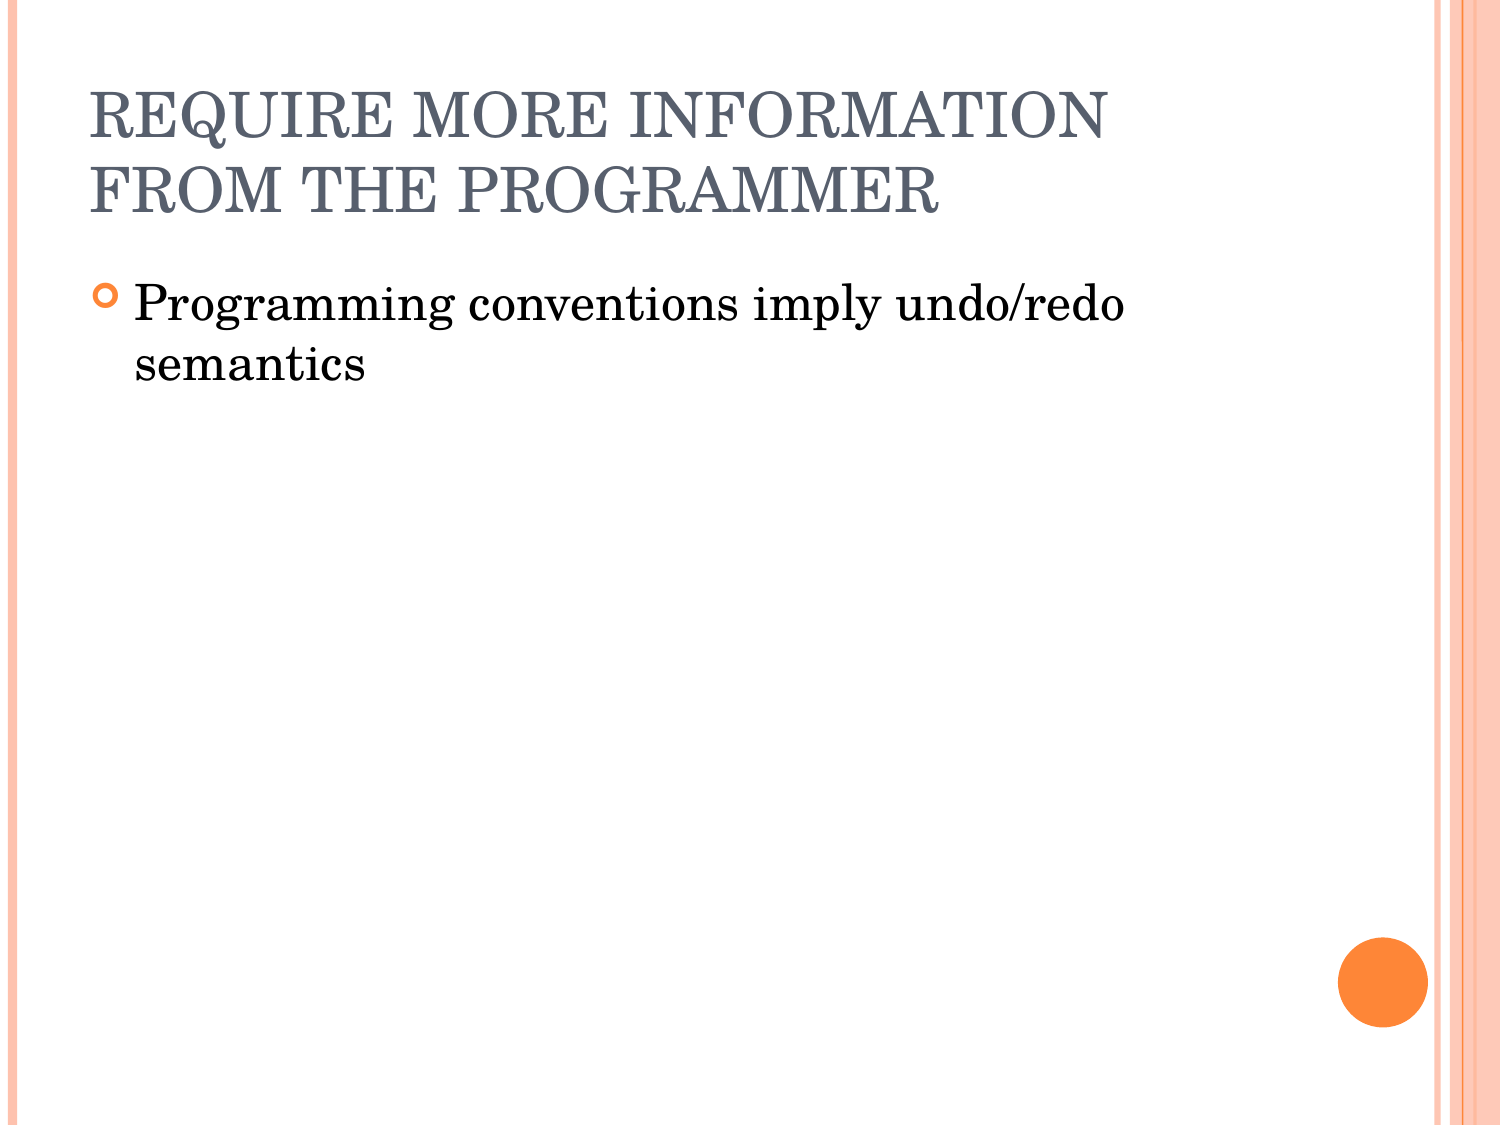

# Require more information from the programmer
Programming conventions imply undo/redo semantics